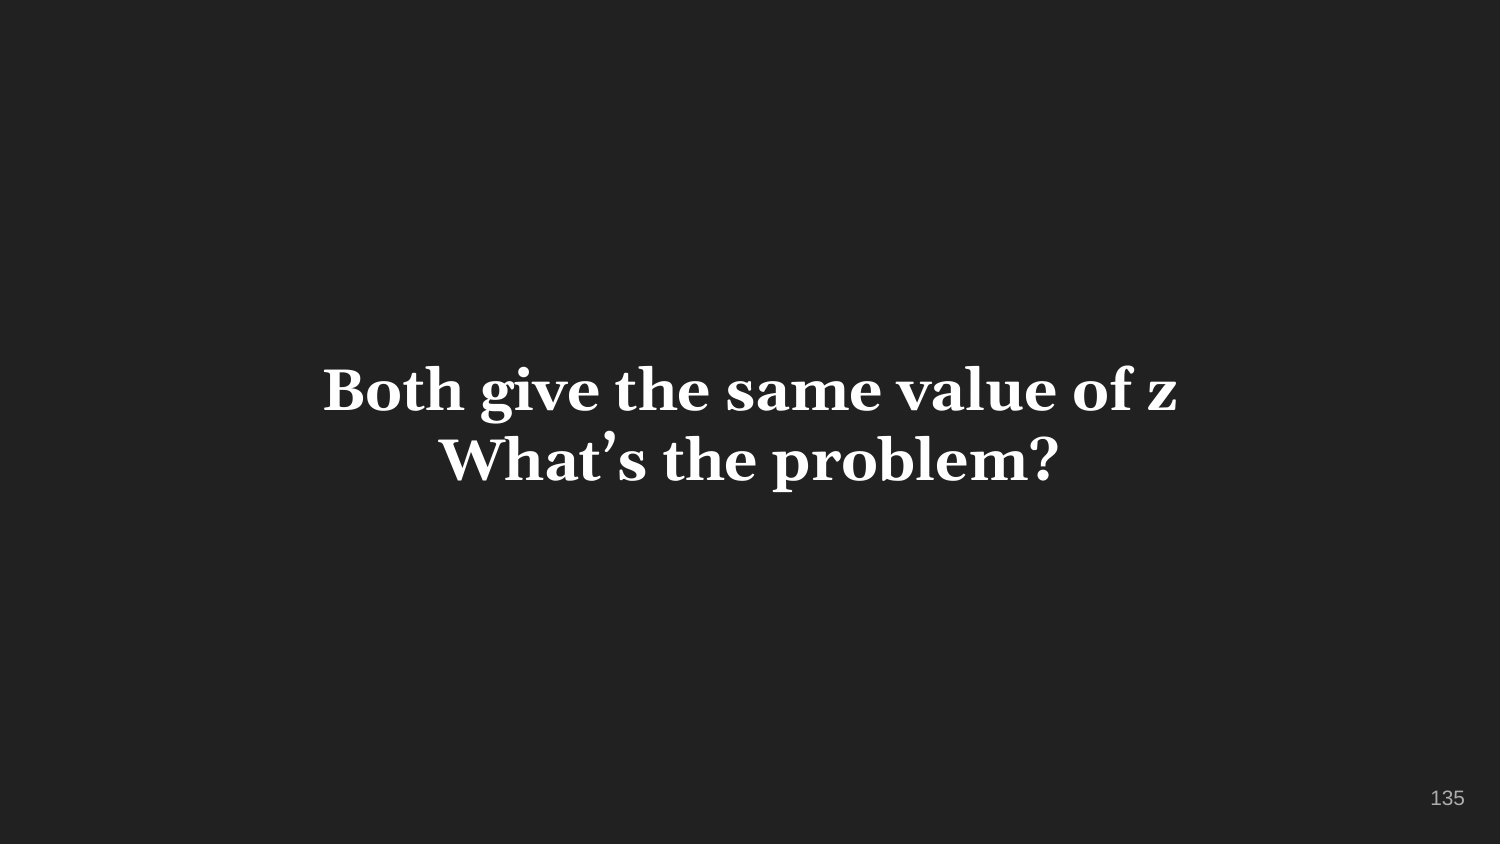

# Both give the same value of z
What’s the problem?
135